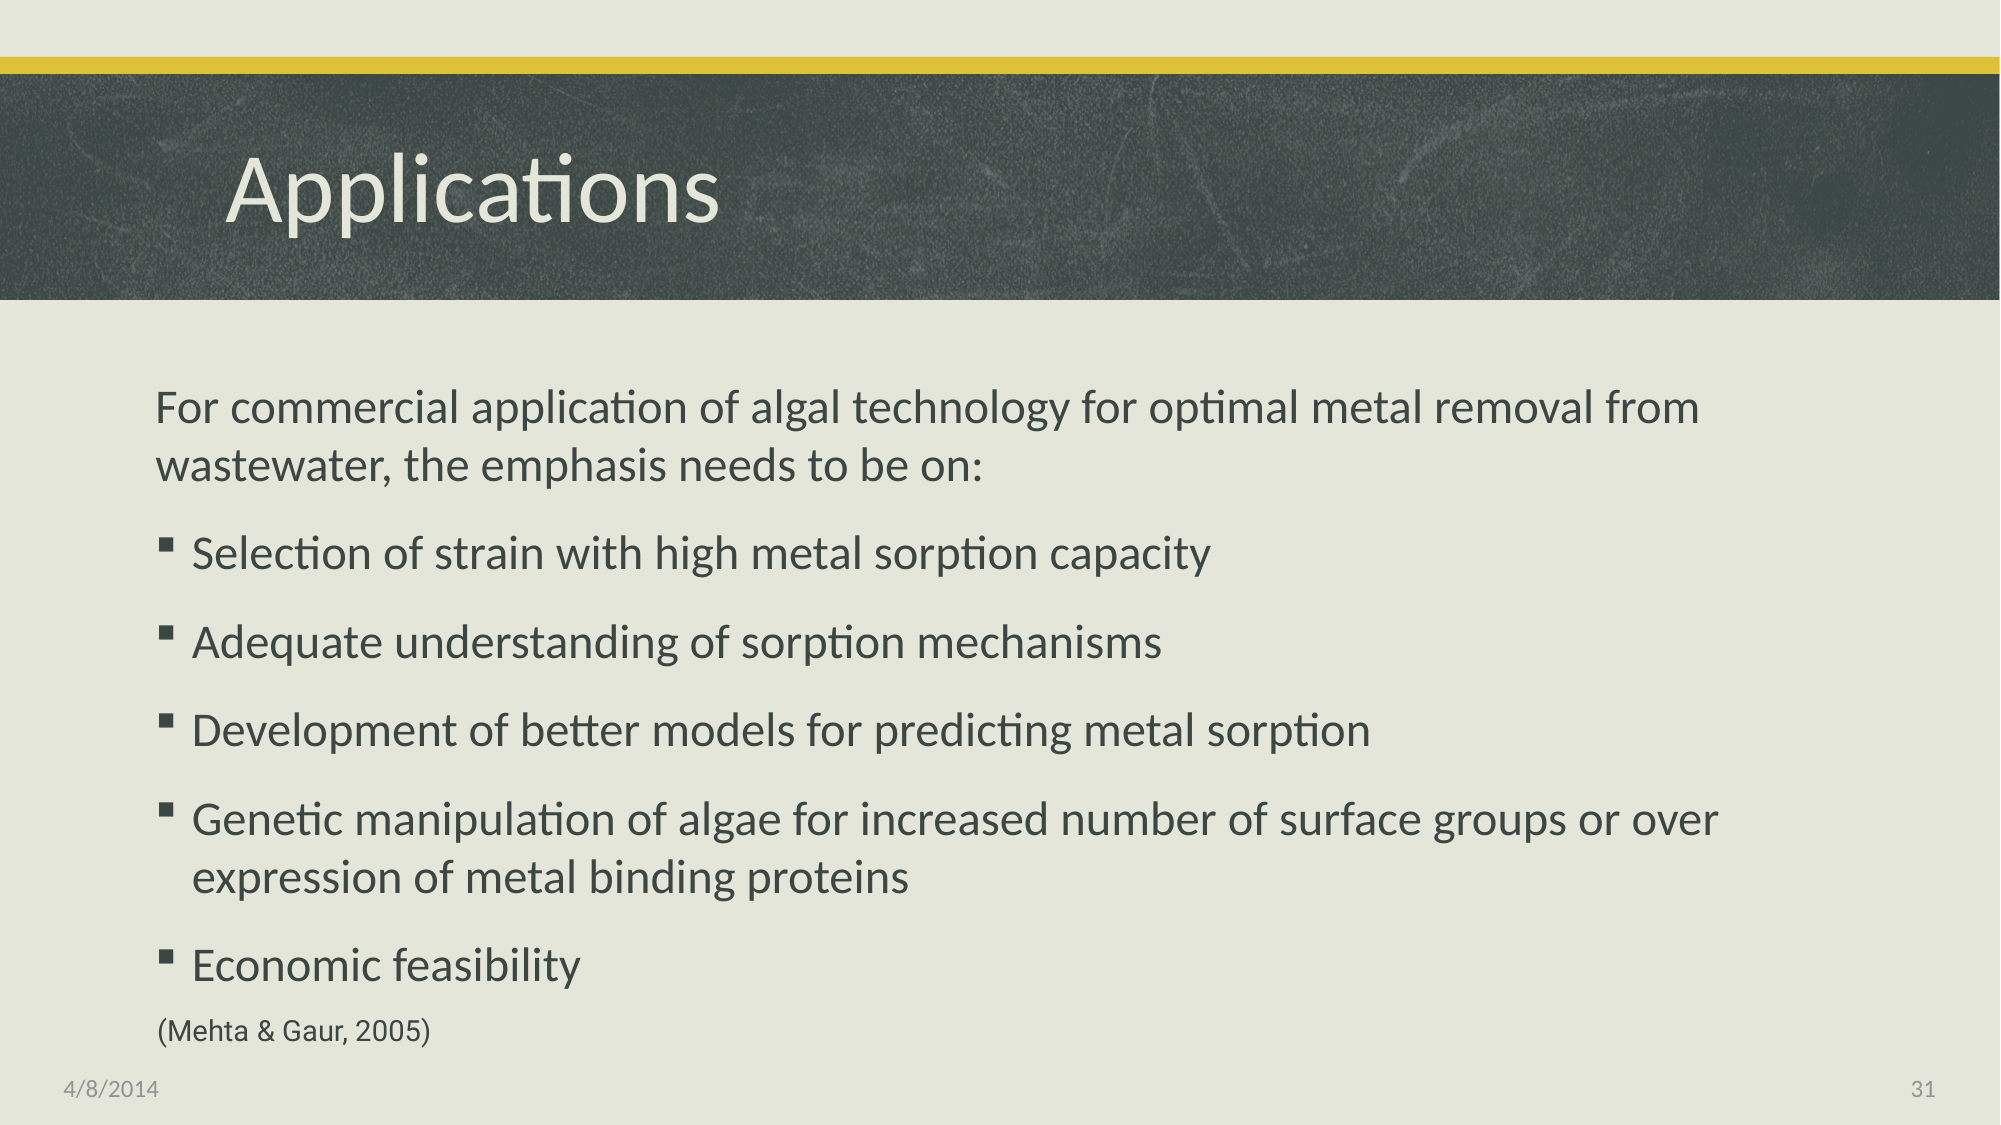

# Applications
For commercial application of algal technology for optimal metal removal from wastewater, the emphasis needs to be on:
Selection of strain with high metal sorption capacity
Adequate understanding of sorption mechanisms
Development of better models for predicting metal sorption
Genetic manipulation of algae for increased number of surface groups or over expression of metal binding proteins
Economic feasibility
(Mehta & Gaur, 2005)
4/8/2014
31